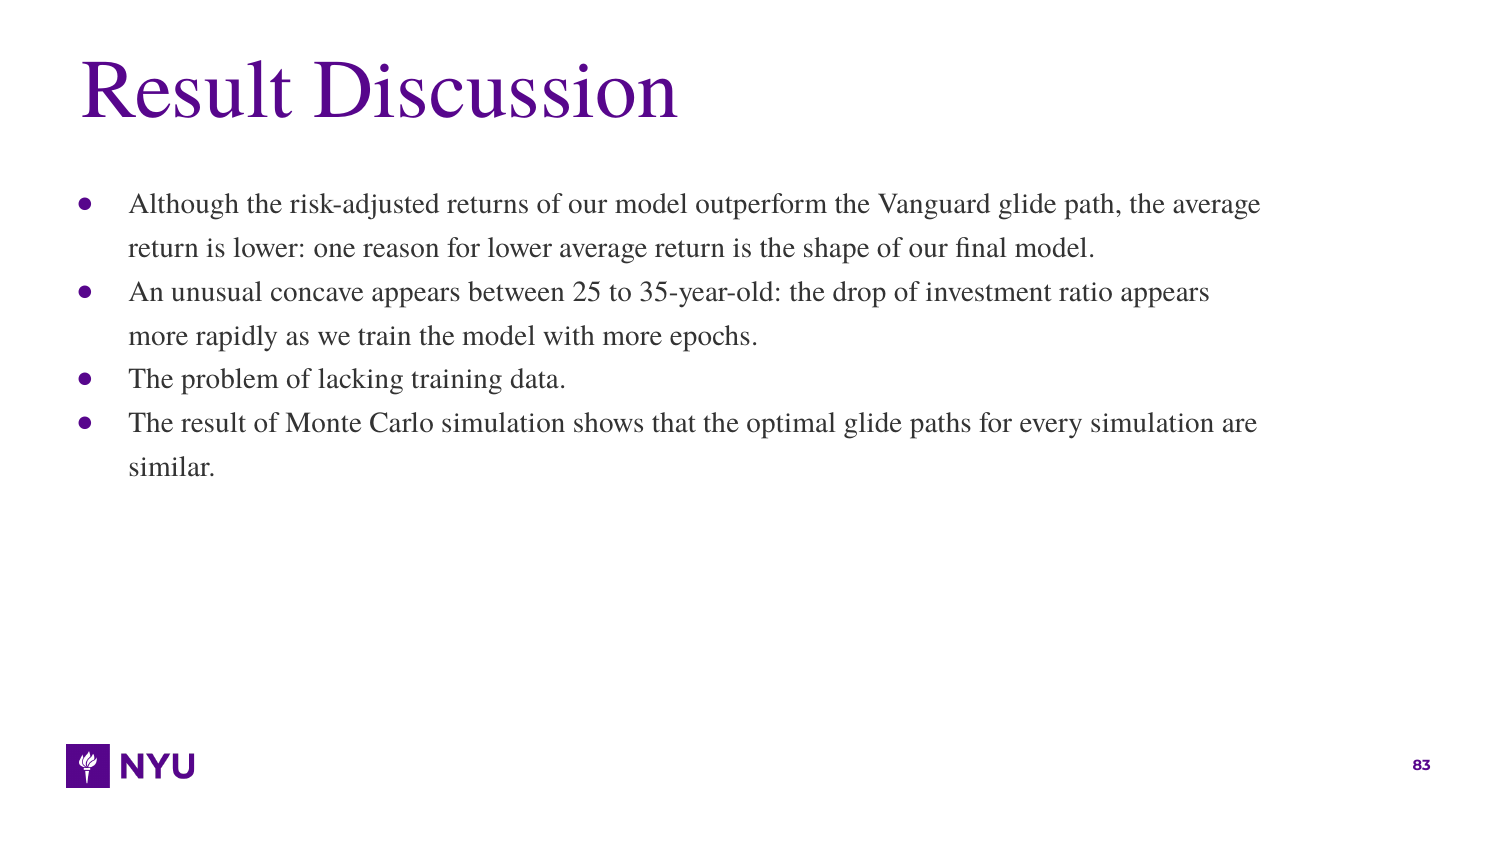

# Result Discussion
Although the risk-adjusted returns of our model outperform the Vanguard glide path, the average return is lower: one reason for lower average return is the shape of our final model.
An unusual concave appears between 25 to 35-year-old: the drop of investment ratio appears more rapidly as we train the model with more epochs.
The problem of lacking training data.
The result of Monte Carlo simulation shows that the optimal glide paths for every simulation are similar.